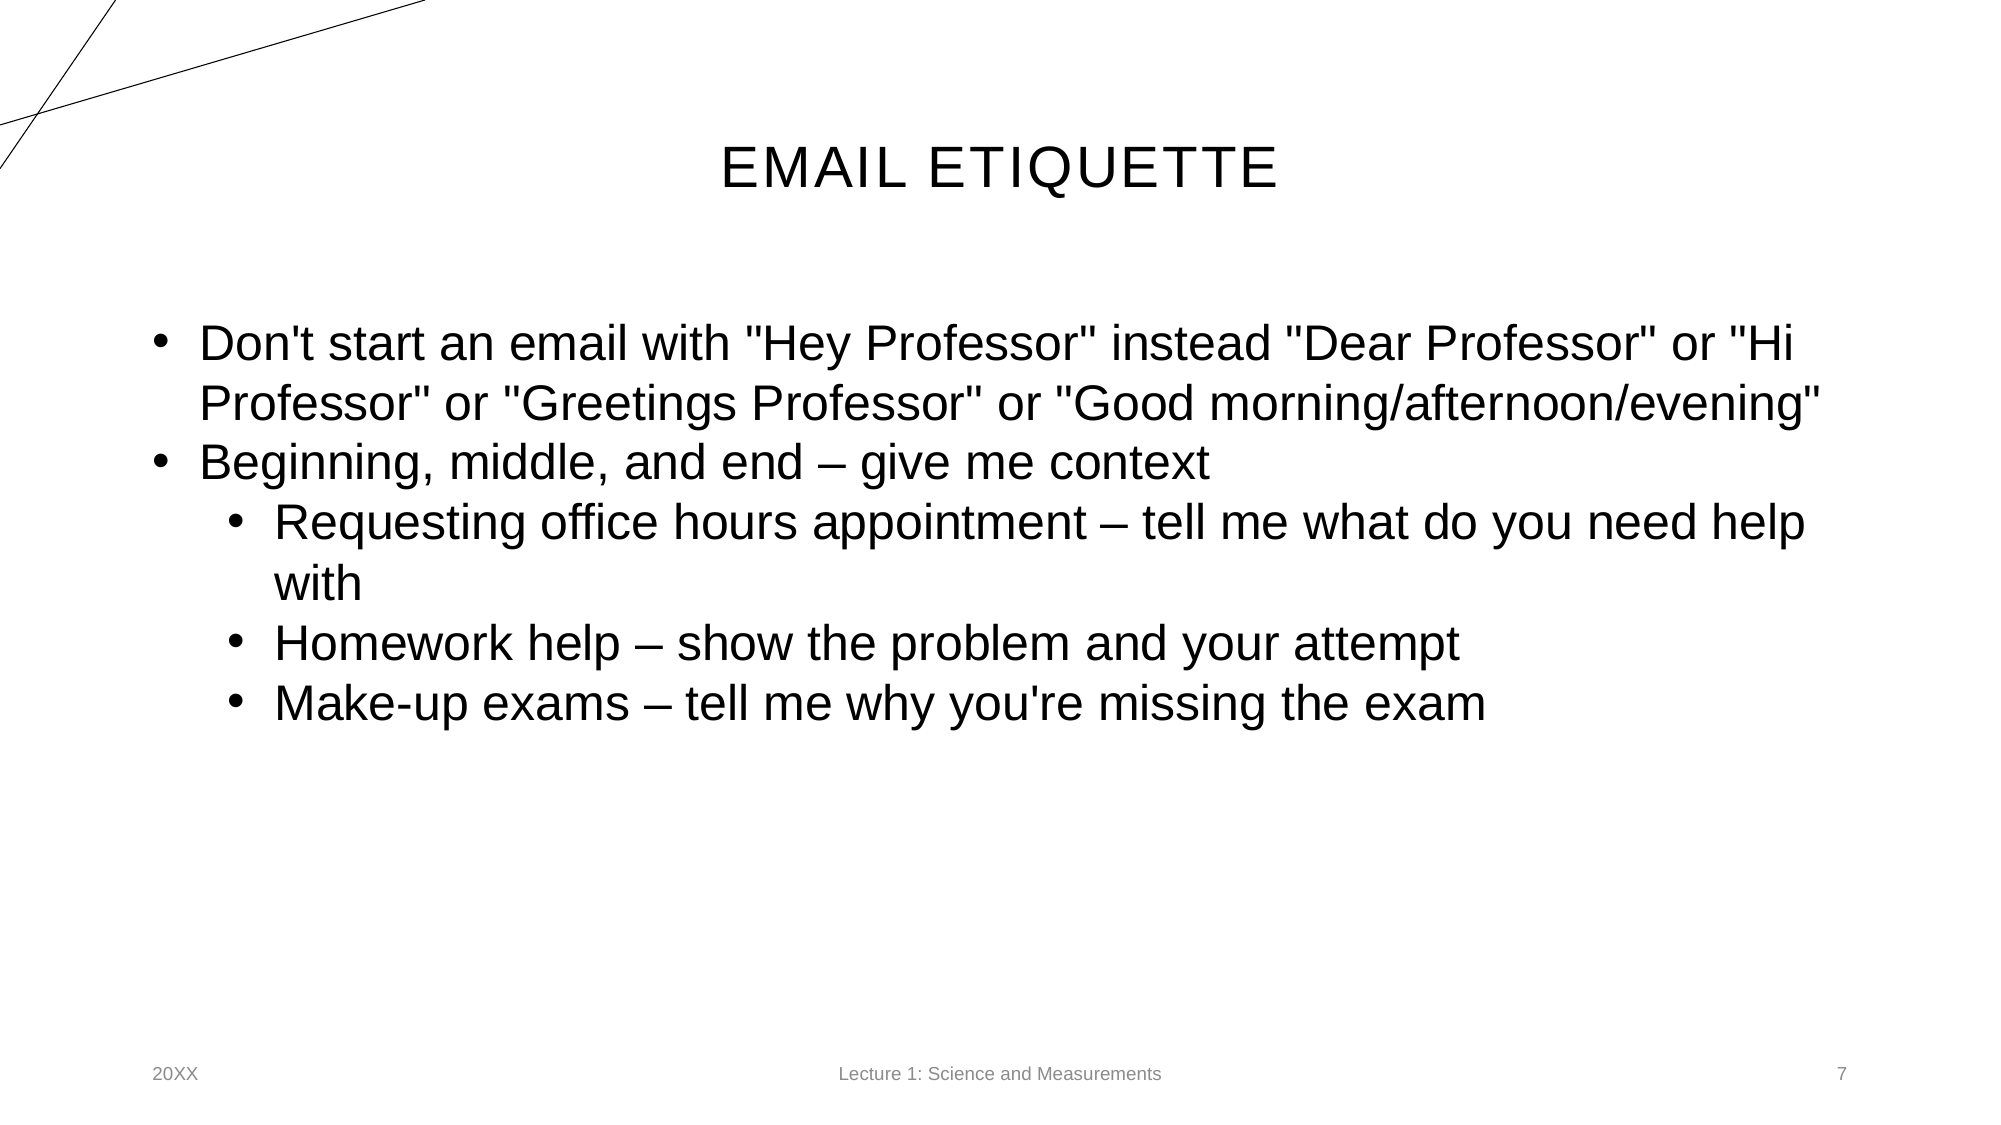

# email etiquette
Don't start an email with "Hey Professor" instead "Dear Professor" or "Hi Professor" or "Greetings Professor" or "Good morning/afternoon/evening"
Beginning, middle, and end – give me context
Requesting office hours appointment – tell me what do you need help with
Homework help – show the problem and your attempt
Make-up exams – tell me why you're missing the exam
20XX
Lecture 1: Science and Measurements​
7